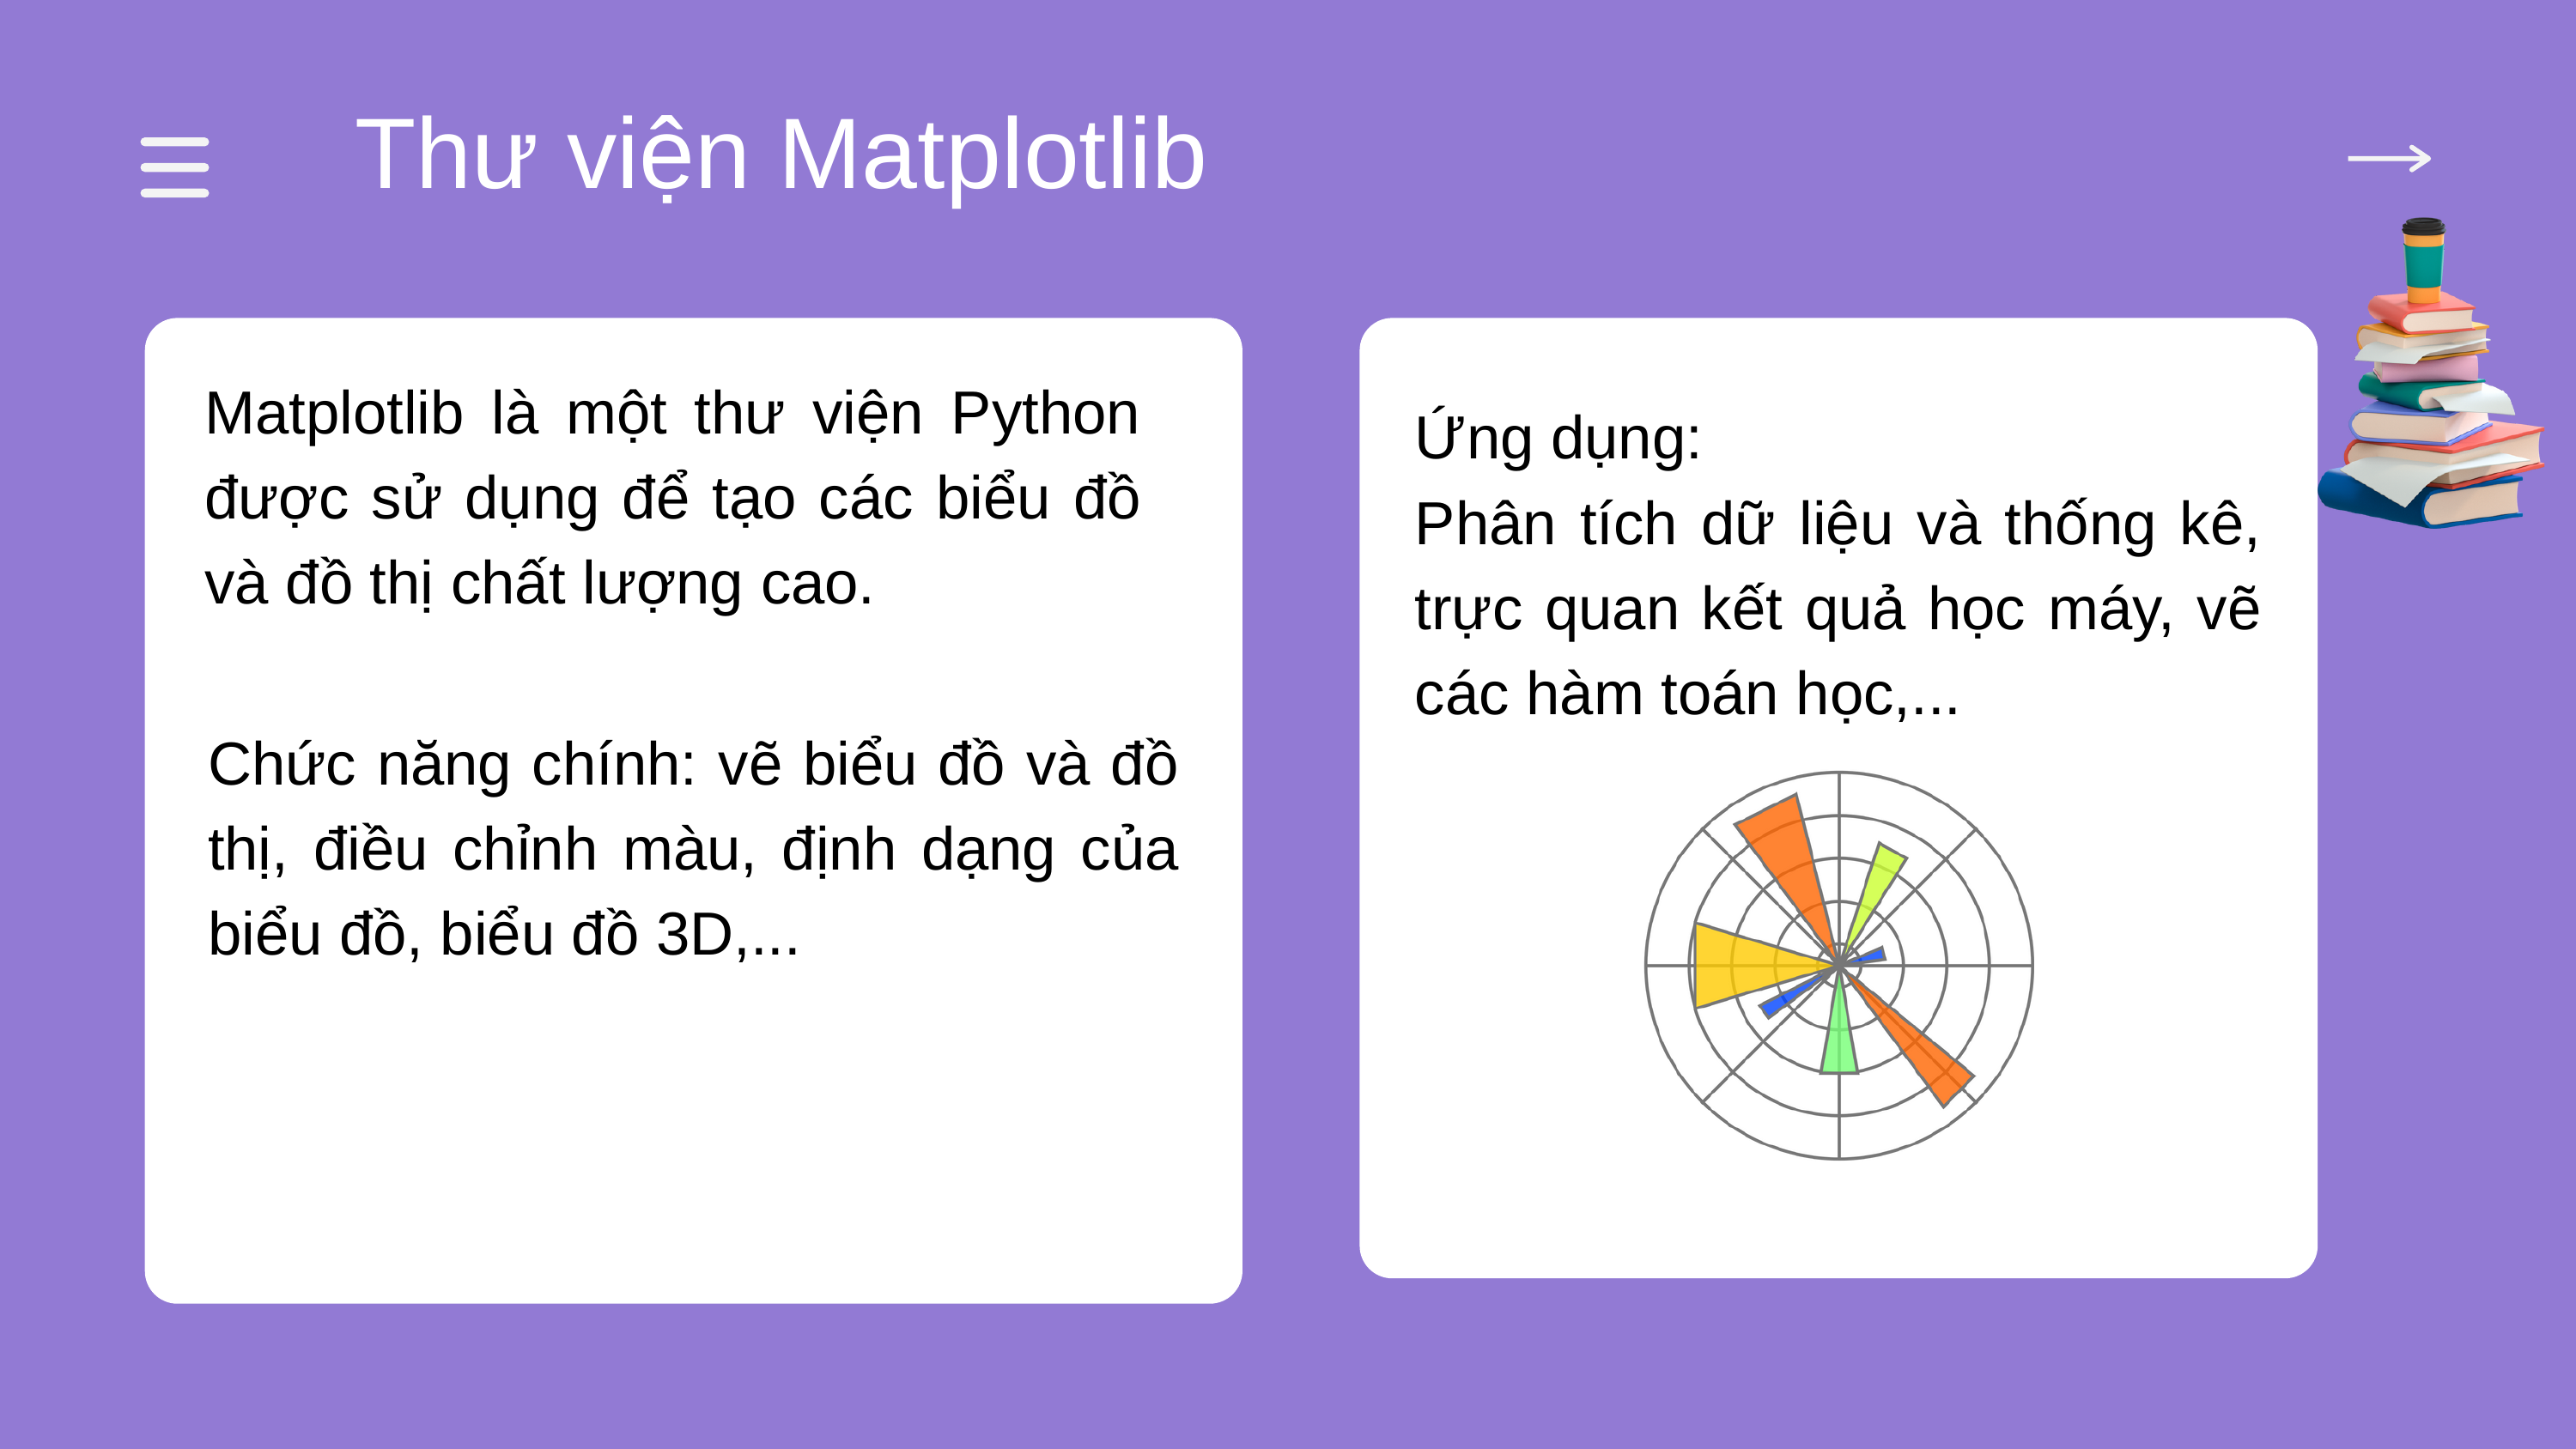

Thư viện Matplotlib

Matplotlib là một thư viện Python được sử dụng để tạo các biểu đồ và đồ thị chất lượng cao.
Ứng dụng:
Phân tích dữ liệu và thống kê, trực quan kết quả học máy, vẽ các hàm toán học,...
Chức năng chính: vẽ biểu đồ và đồ thị, điều chỉnh màu, định dạng của biểu đồ, biểu đồ 3D,...